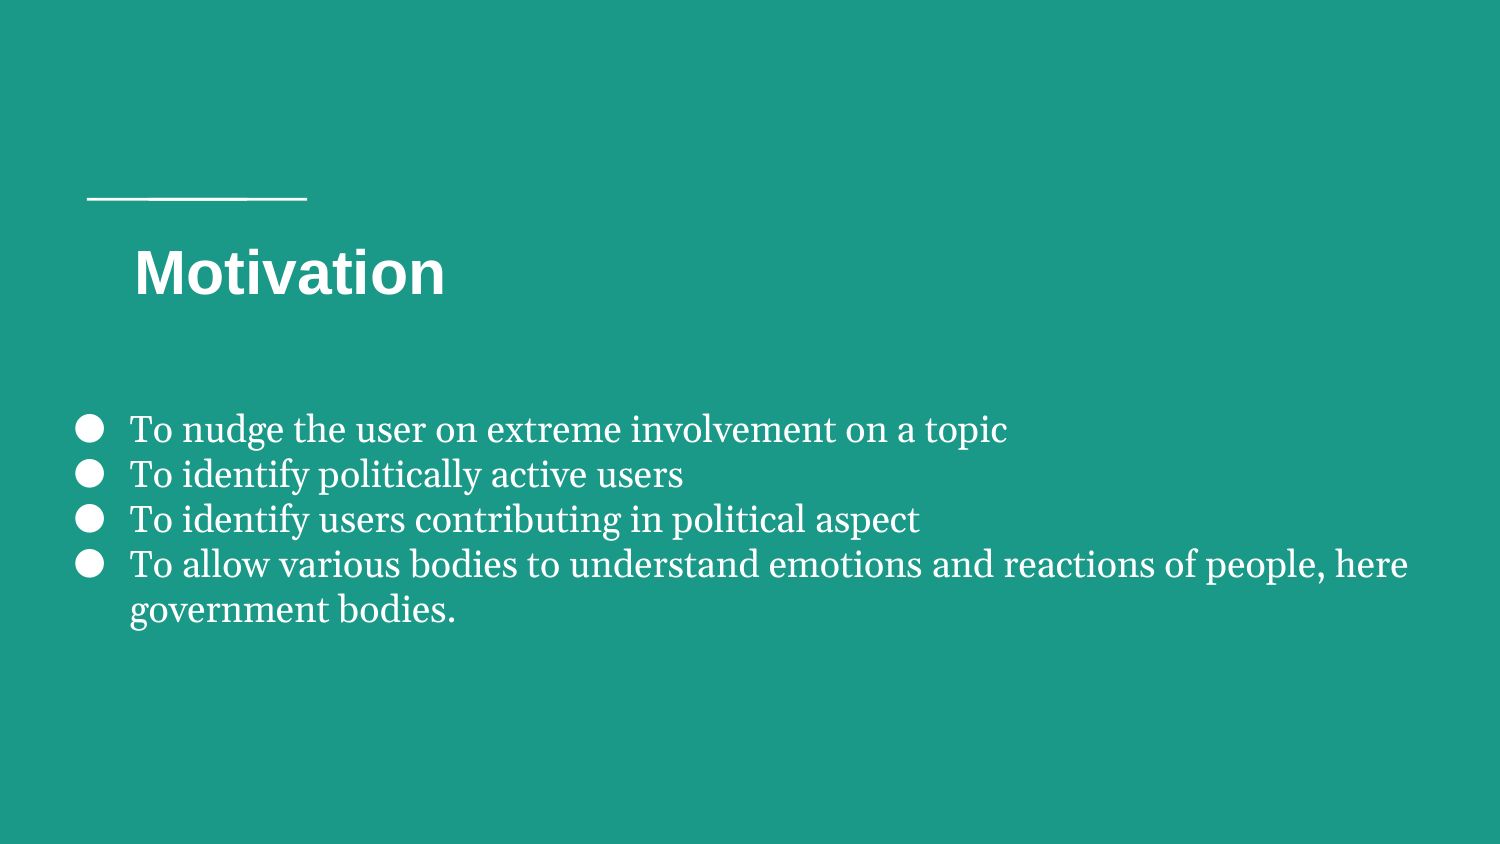

# Motivation
To nudge the user on extreme involvement on a topic
To identify politically active users
To identify users contributing in political aspect
To allow various bodies to understand emotions and reactions of people, here government bodies.